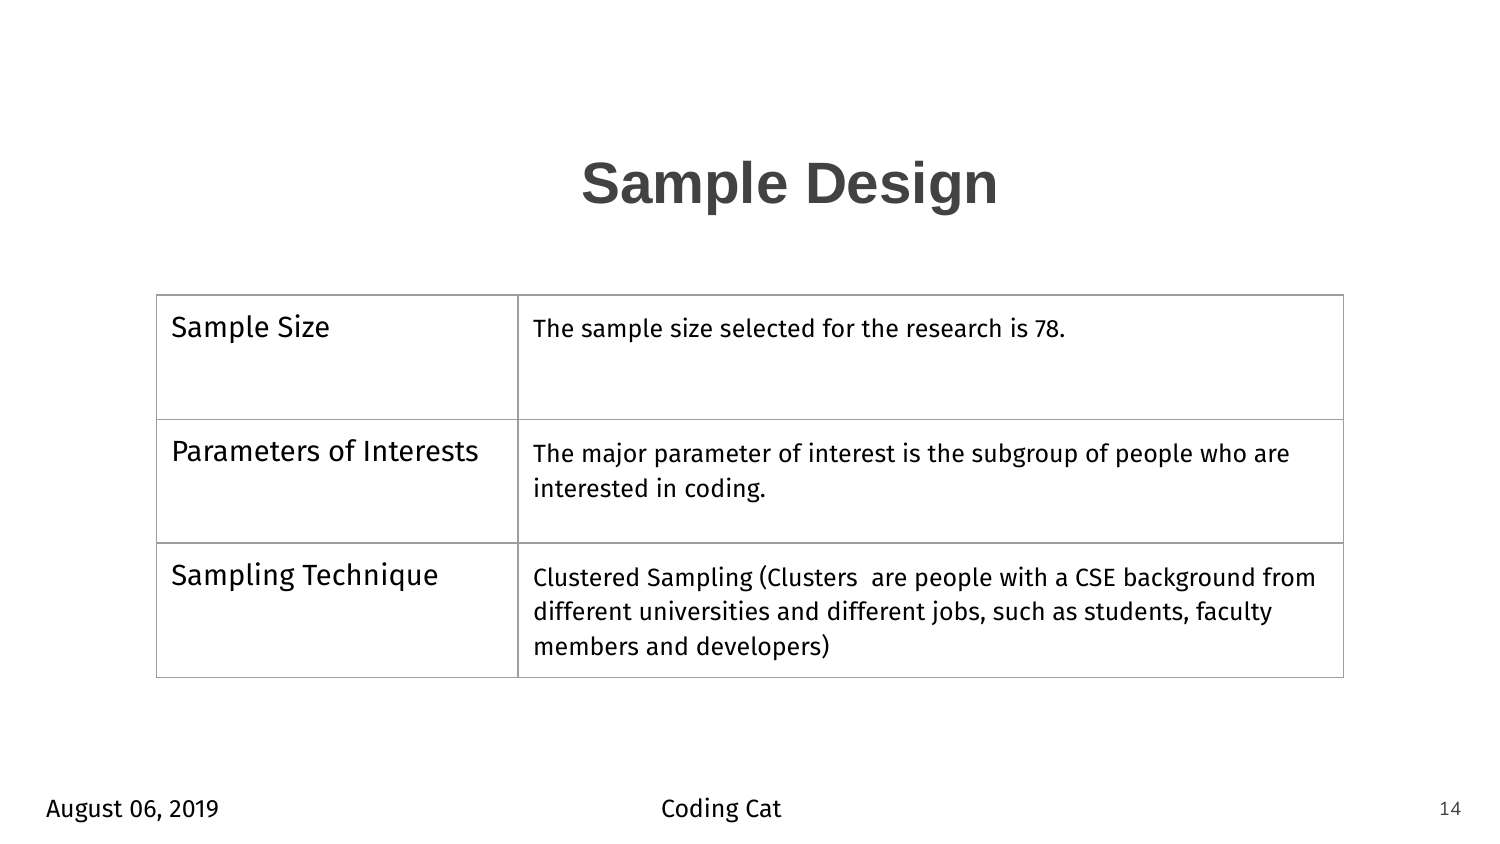

Sample Design
| Sample Size | The sample size selected for the research is 78. |
| --- | --- |
| Parameters of Interests | The major parameter of interest is the subgroup of people who are interested in coding. |
| Sampling Technique | Clustered Sampling (Clusters are people with a CSE background from different universities and different jobs, such as students, faculty members and developers) |
August 06, 2019
Coding Cat
14